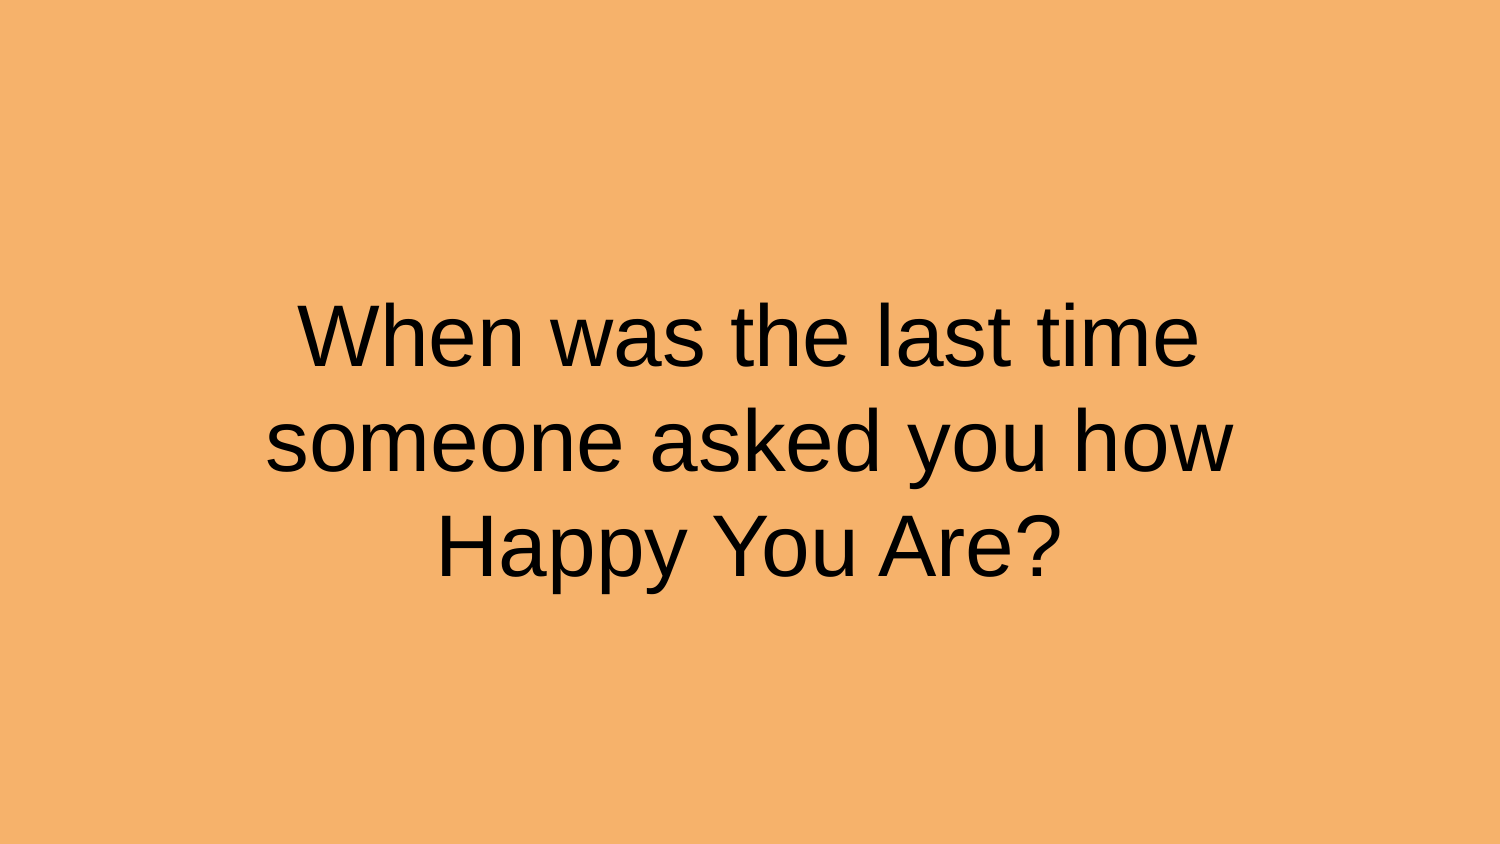

# When was the last time someone asked you how Happy You Are?